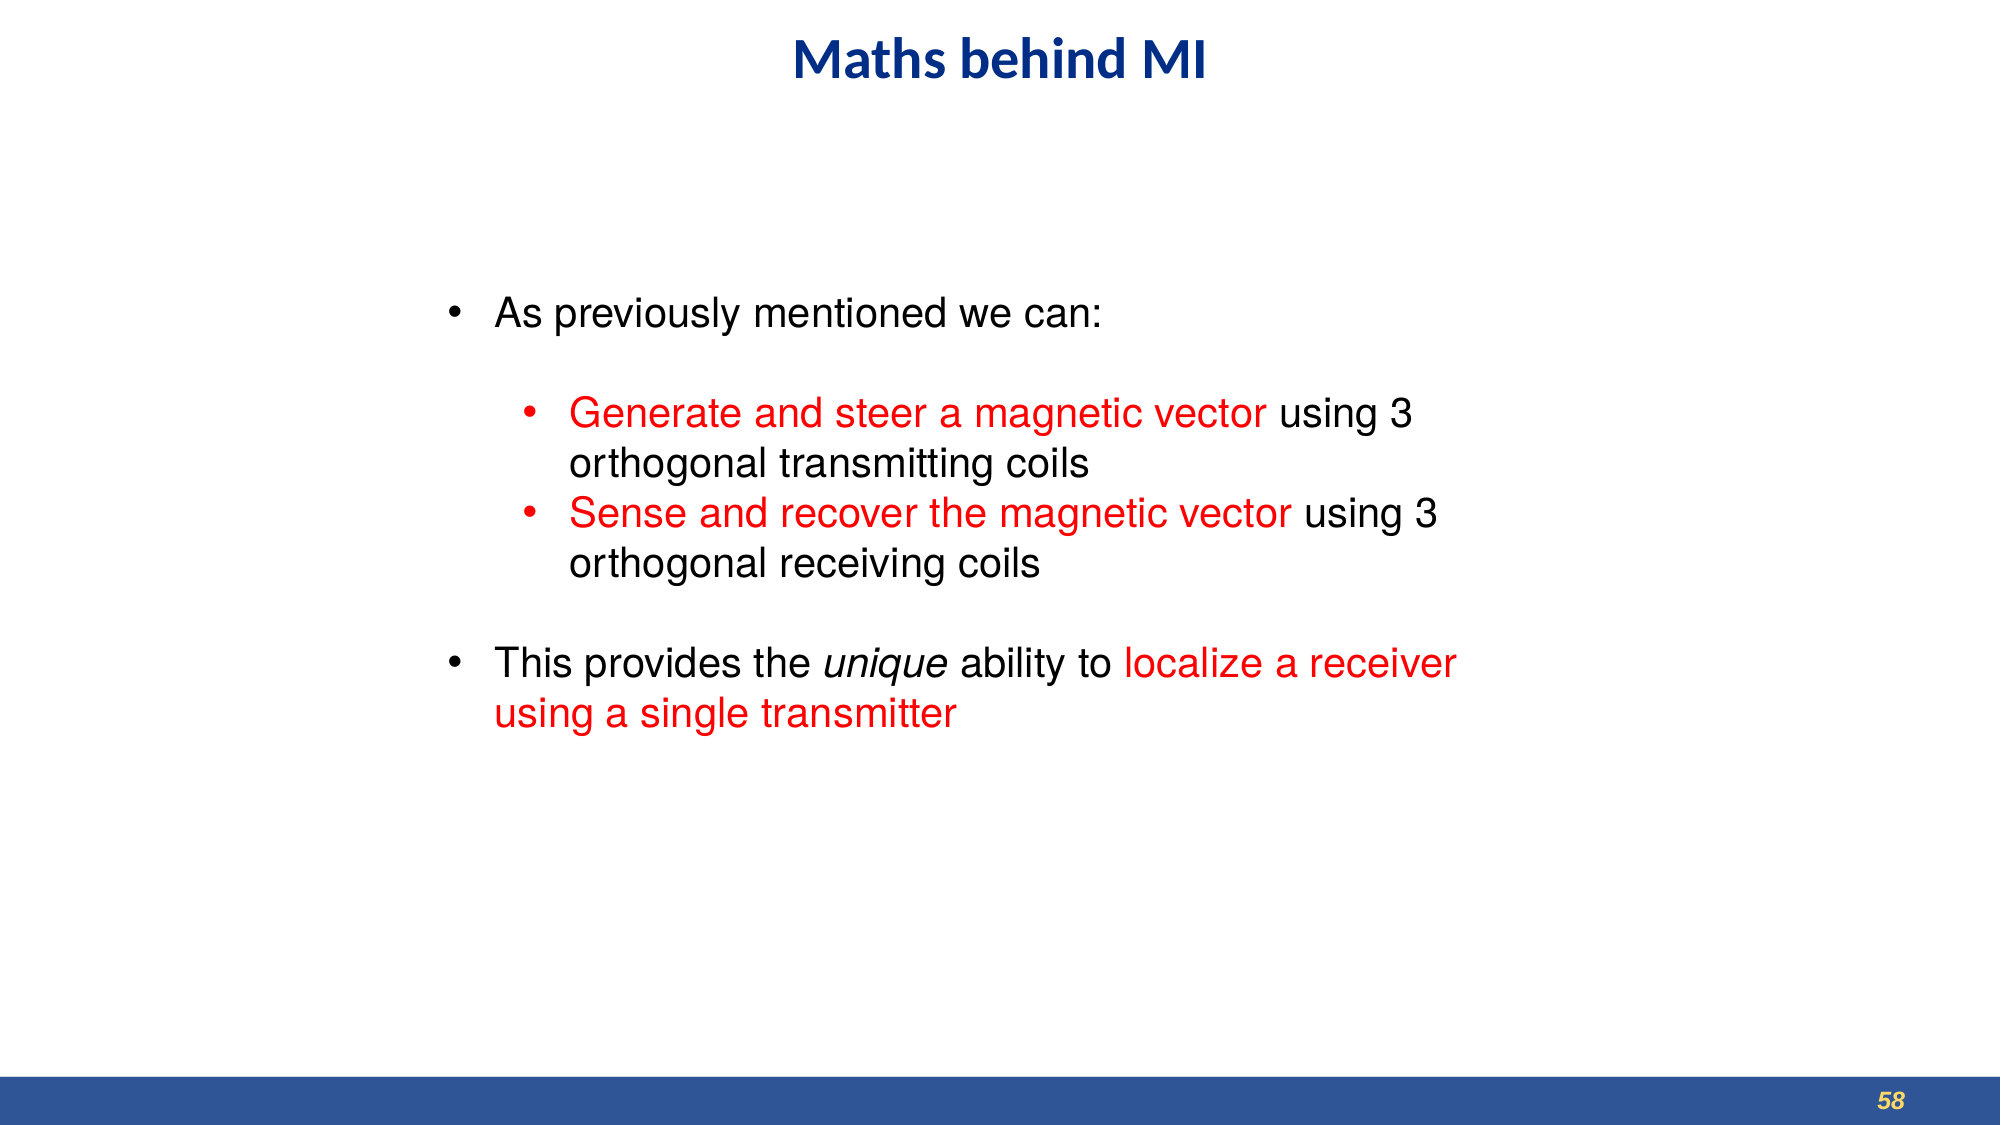

# Maths behind MI
As previously mentioned we can:

Generate and steer a magnetic vector using 3 orthogonal transmitting coils
Sense and recover the magnetic vector using 3 orthogonal receiving coils

This provides the unique ability to localize a receiver using a single transmitter